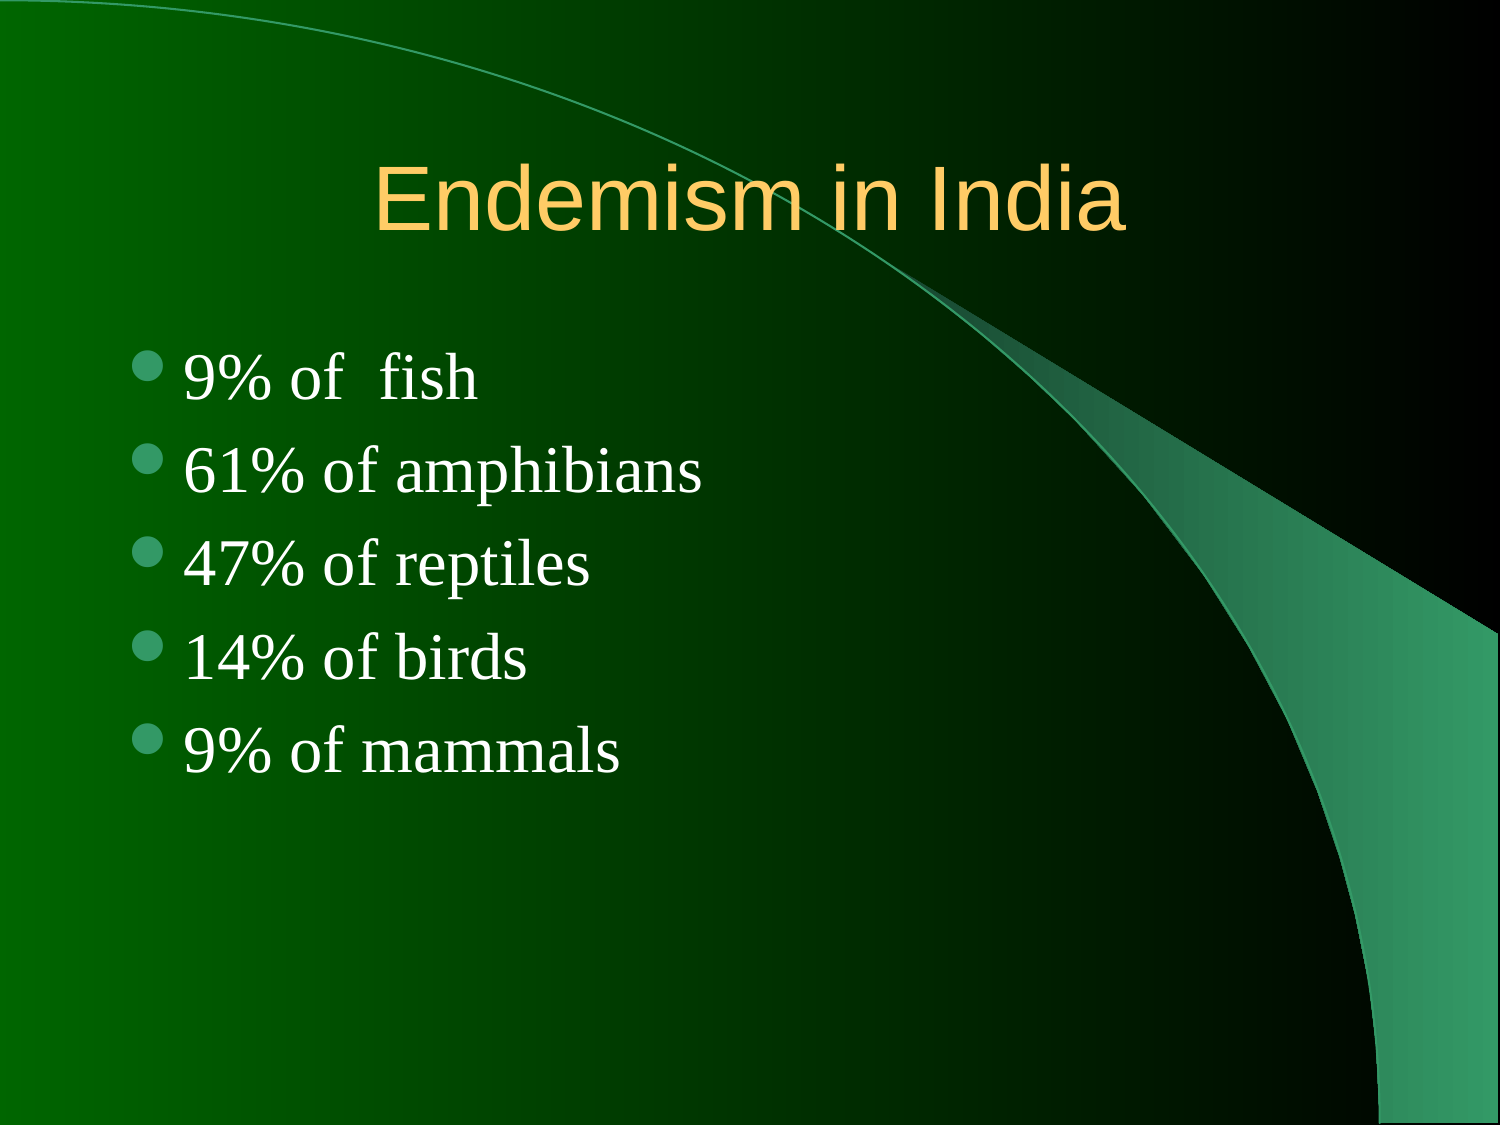

# Endemism in India
9% of  fish
61% of amphibians
47% of reptiles
14% of birds
9% of mammals